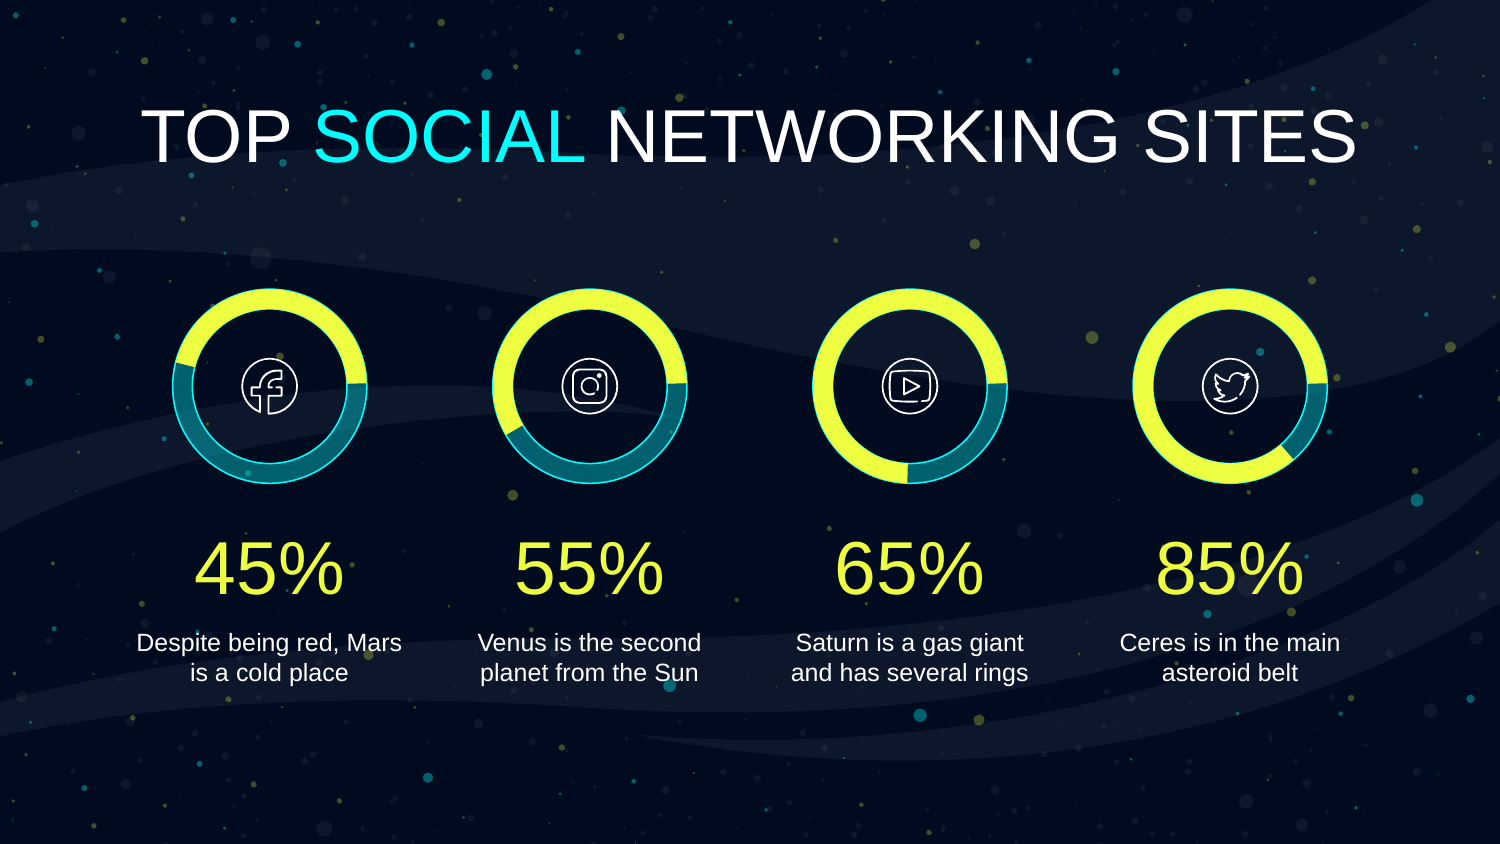

# TOP SOCIAL NETWORKING SITES

45%
55%
65%
85%
Despite being red, Mars is a cold place
Venus is the second planet from the Sun
Saturn is a gas giant and has several rings

Ceres is in the main asteroid belt